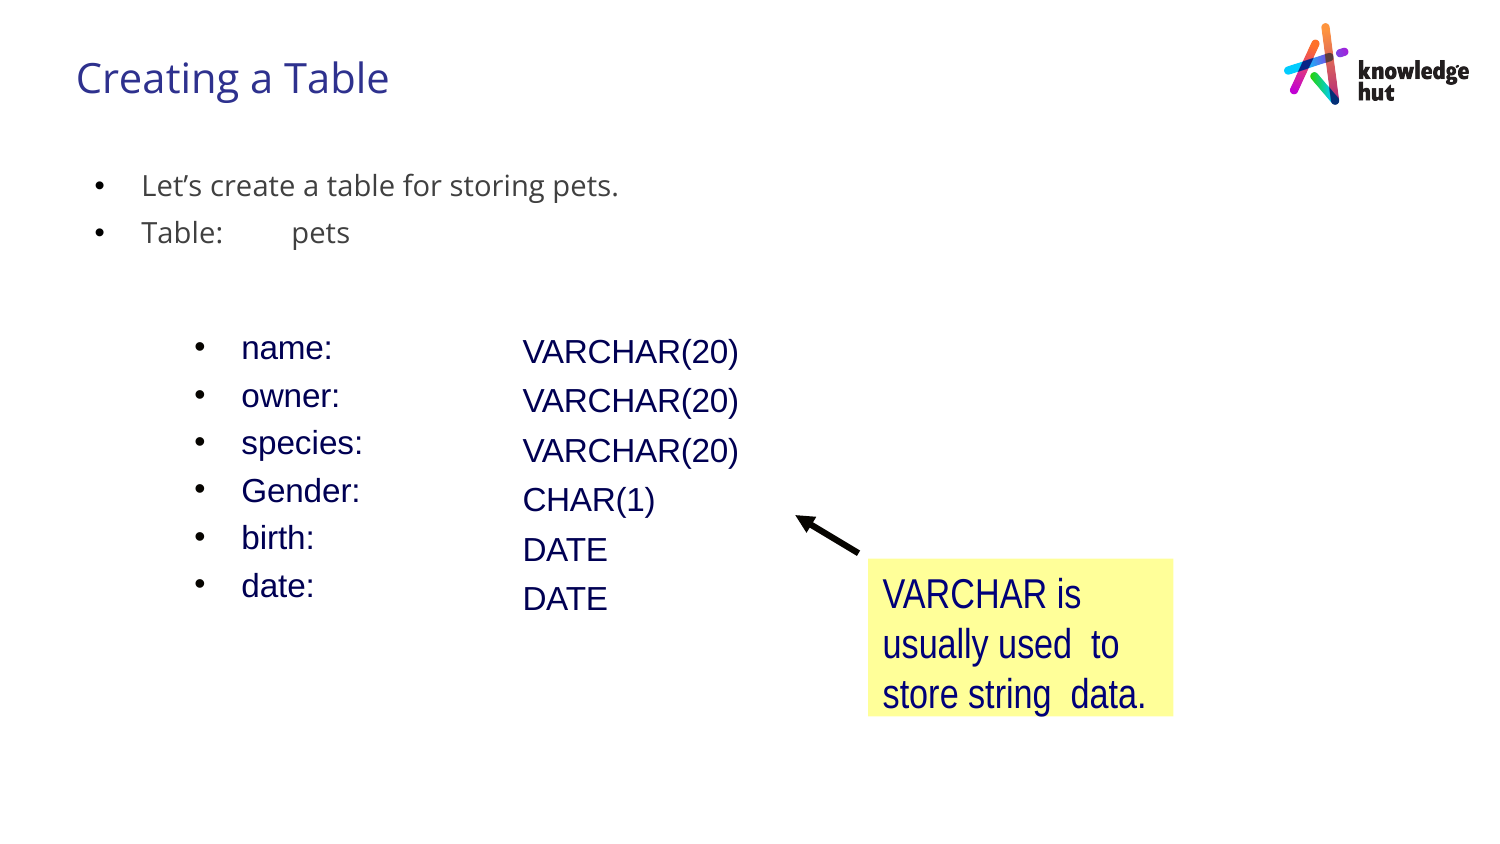

Creating a Table
Let’s create a table for storing pets.
Table:	pets
name:
owner:
species:
Gender:
birth:
date:
VARCHAR(20)
VARCHAR(20)
VARCHAR(20)
CHAR(1)
DATE
DATE

VARCHAR is
usually used  to store string  data.